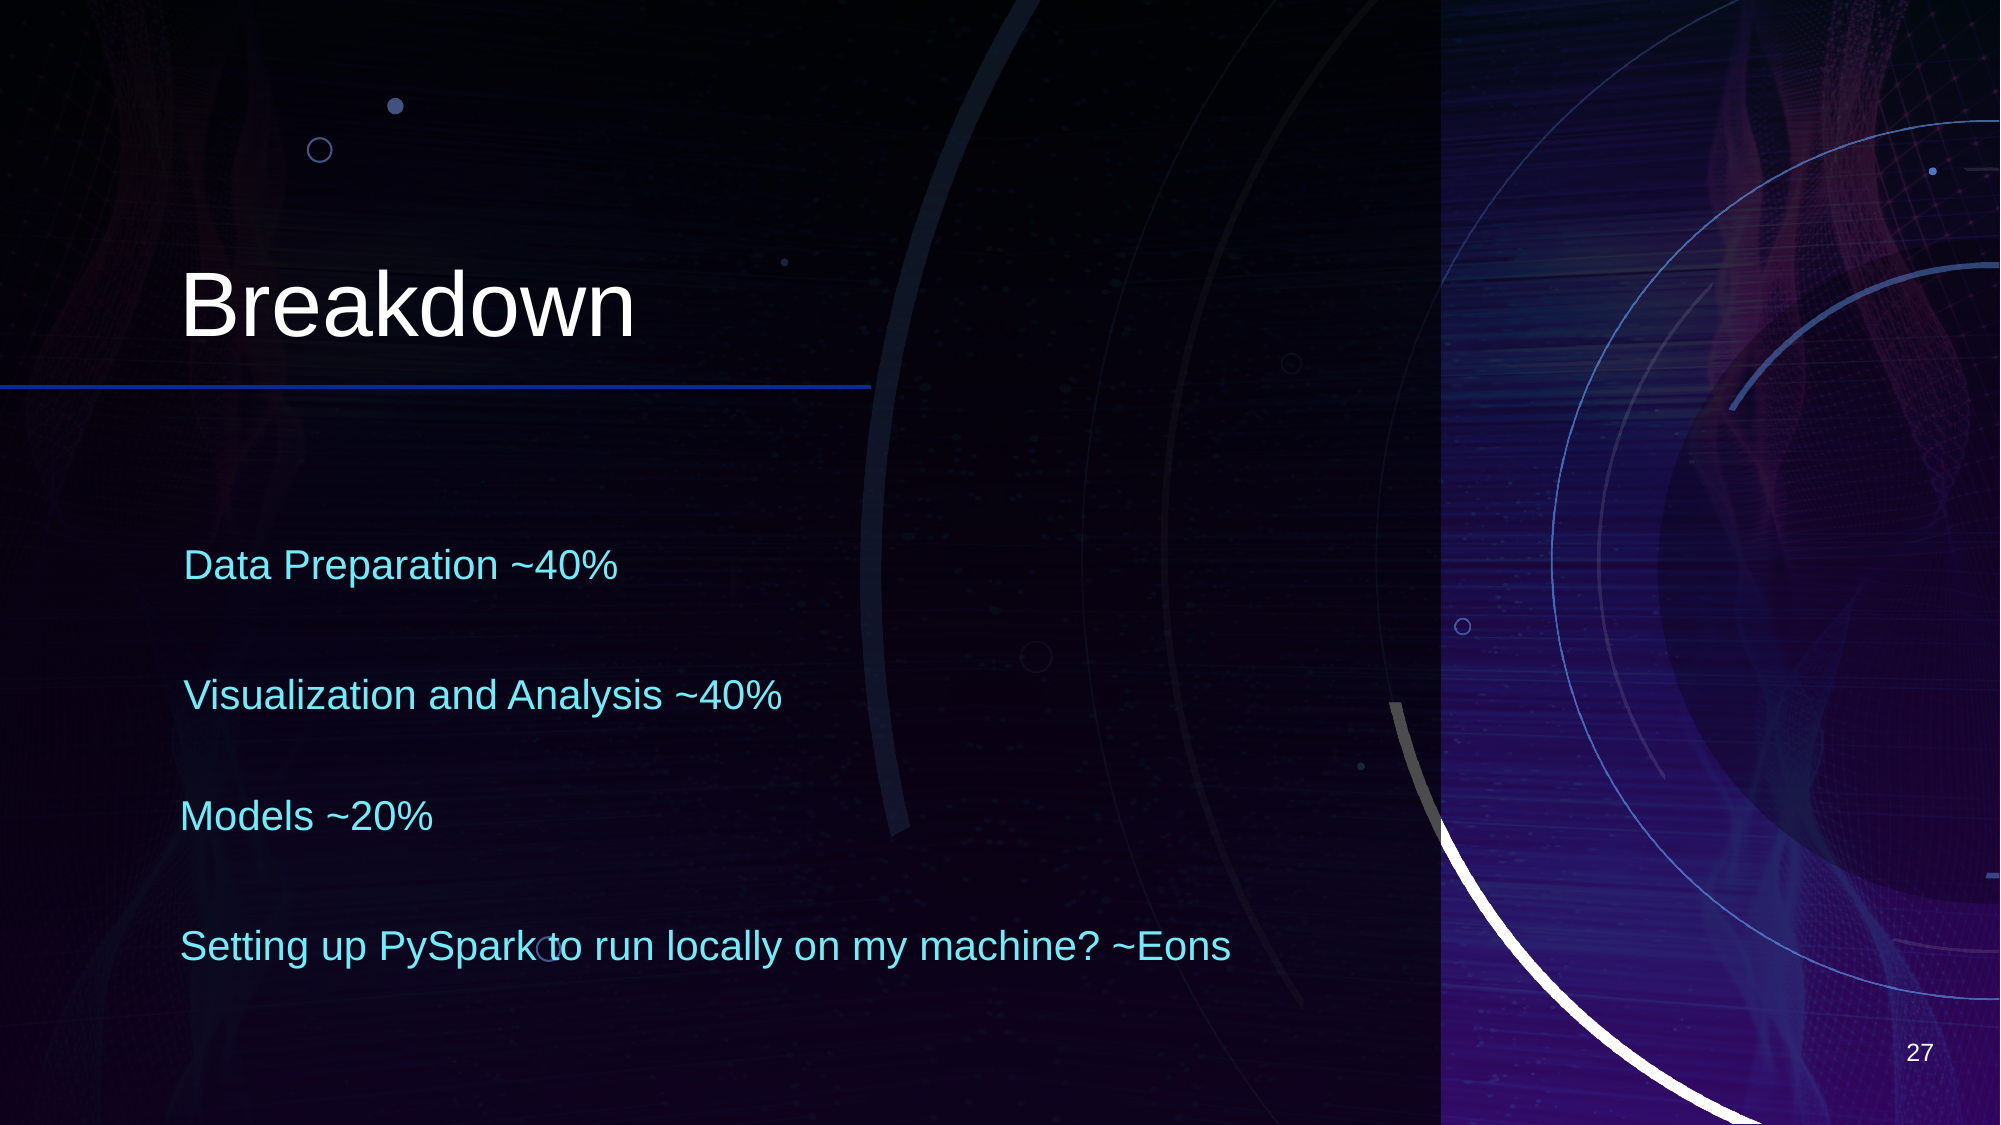

# Breakdown
Data Preparation ~40%
Visualization and Analysis ~40%
Models ~20%
Setting up PySpark to run locally on my machine? ~Eons
27